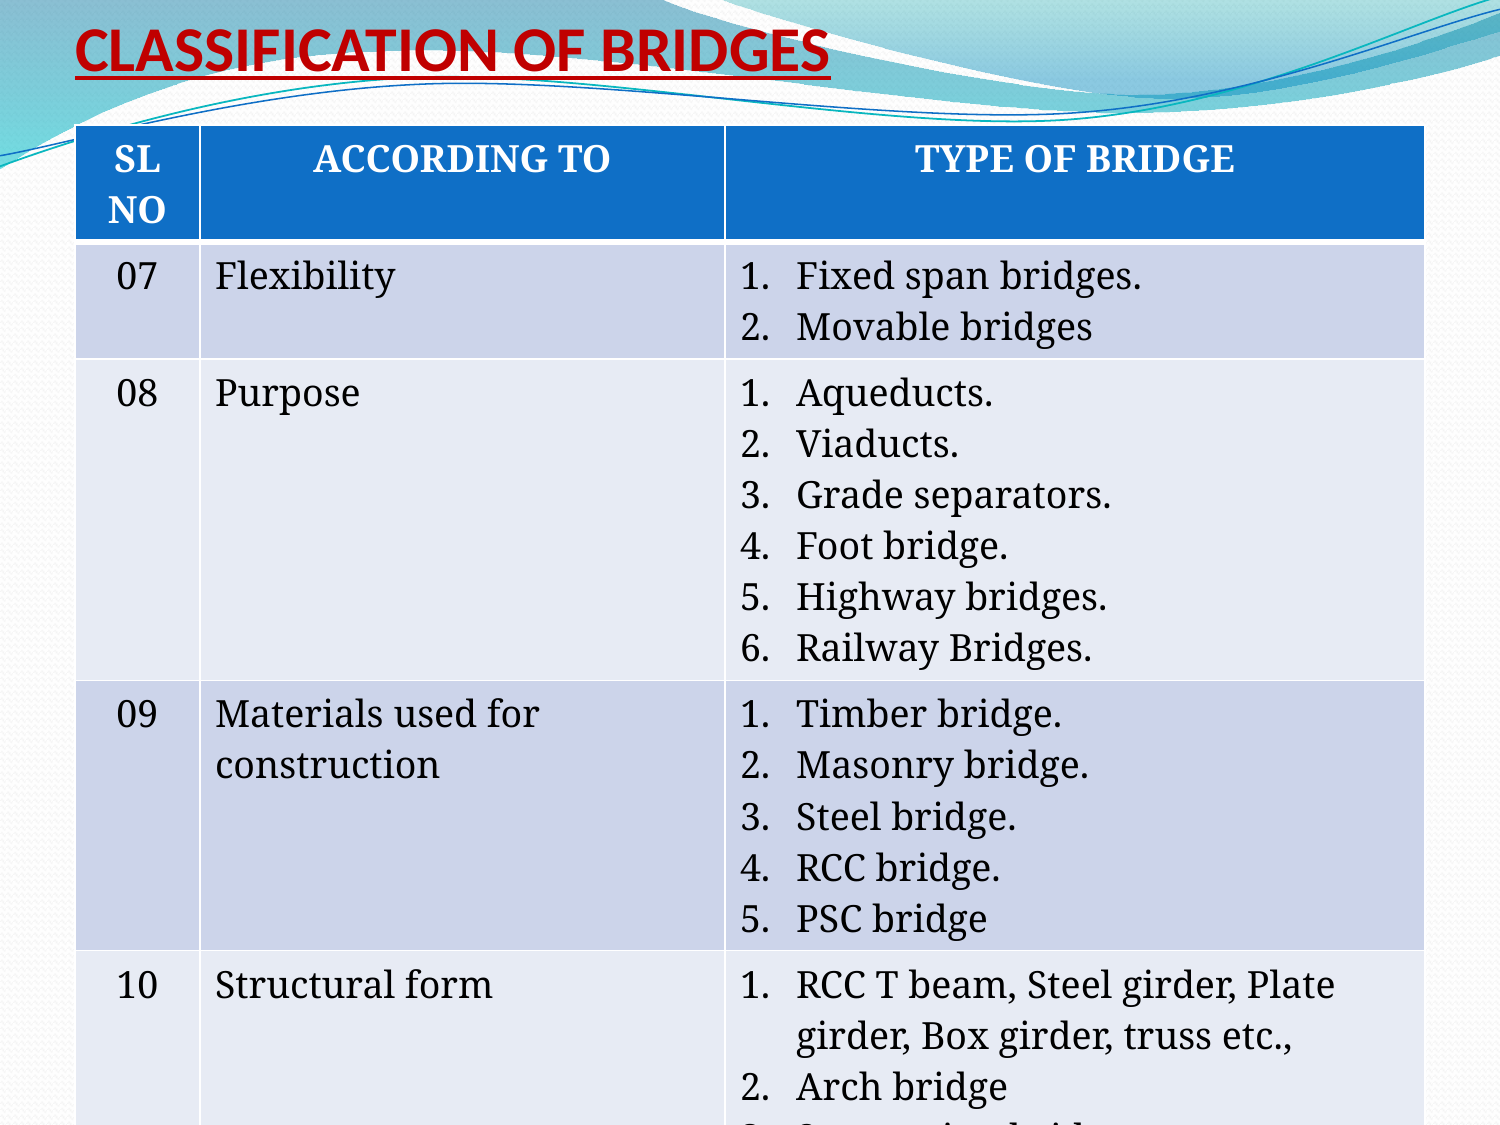

# CLASSIFICATION OF BRIDGES
| SL NO | ACCORDING TO | TYPE OF BRIDGE |
| --- | --- | --- |
| 07 | Flexibility | Fixed span bridges. Movable bridges |
| 08 | Purpose | Aqueducts. Viaducts. Grade separators. Foot bridge. Highway bridges. Railway Bridges. |
| 09 | Materials used for construction | Timber bridge. Masonry bridge. Steel bridge. RCC bridge. PSC bridge |
| 10 | Structural form | RCC T beam, Steel girder, Plate girder, Box girder, truss etc., Arch bridge Suspension bridge |